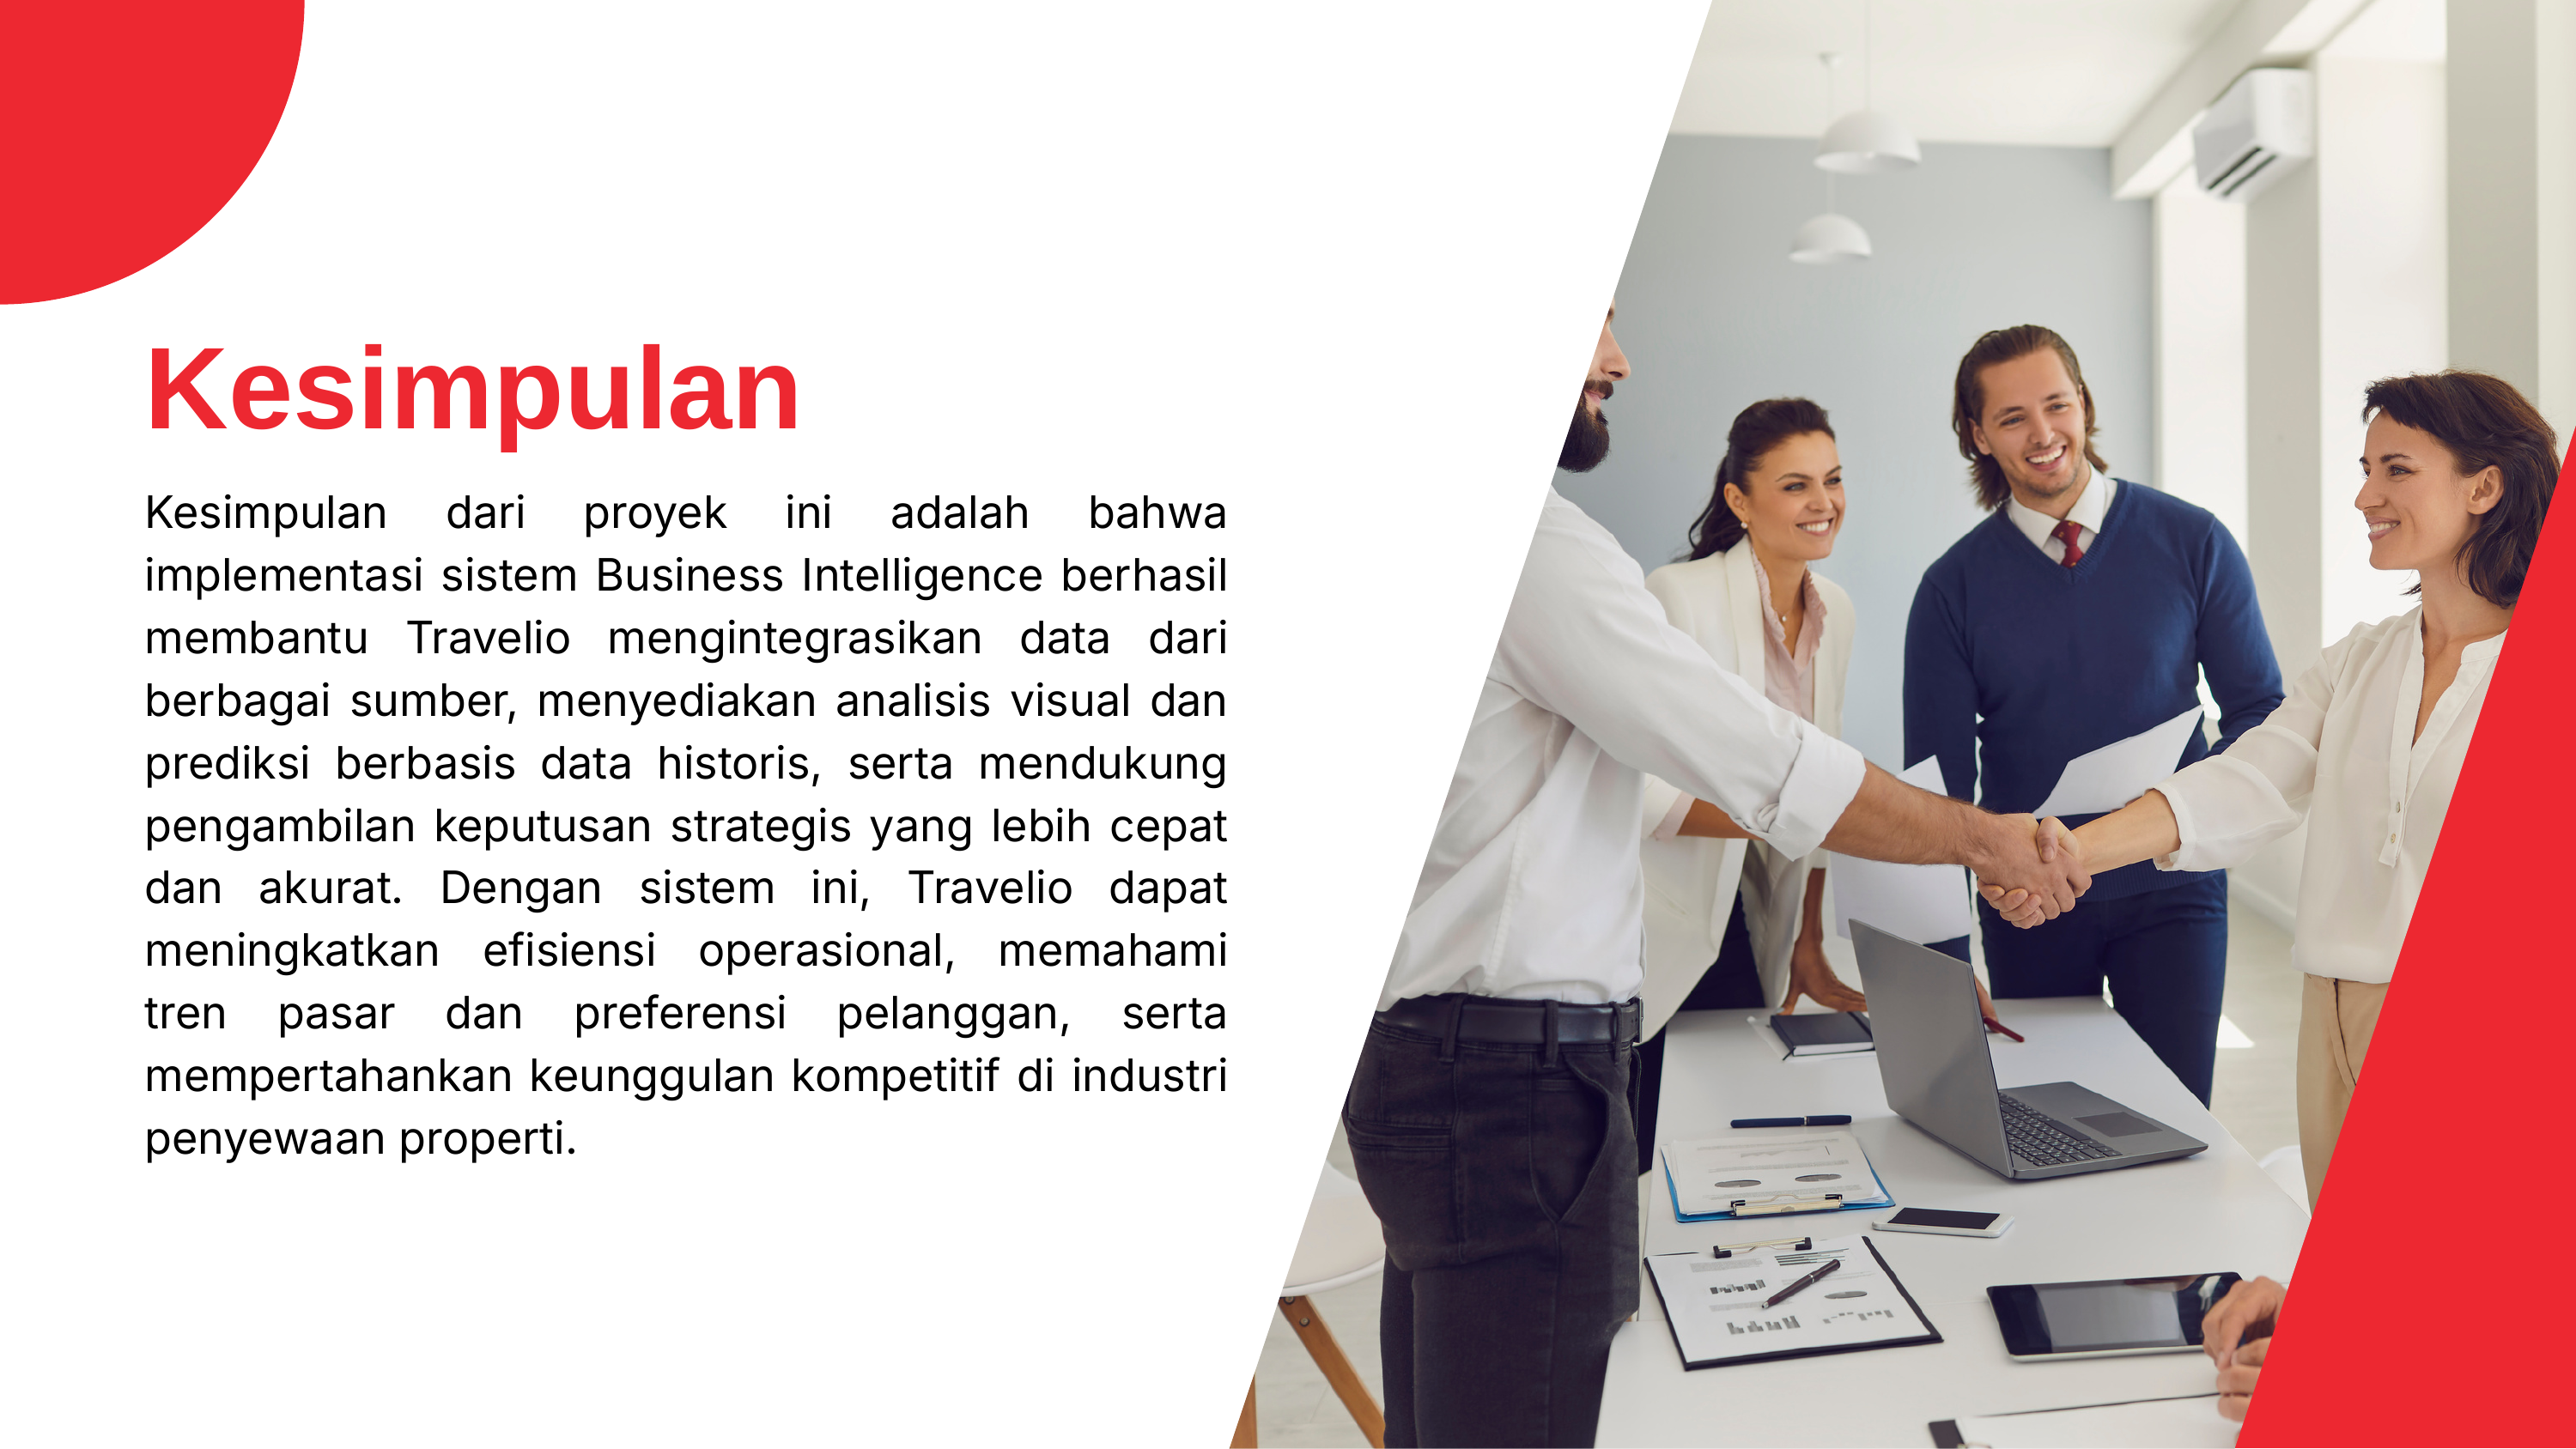

Kesimpulan
Kesimpulan dari proyek ini adalah bahwa implementasi sistem Business Intelligence berhasil membantu Travelio mengintegrasikan data dari berbagai sumber, menyediakan analisis visual dan prediksi berbasis data historis, serta mendukung pengambilan keputusan strategis yang lebih cepat dan akurat. Dengan sistem ini, Travelio dapat meningkatkan efisiensi operasional, memahami tren pasar dan preferensi pelanggan, serta mempertahankan keunggulan kompetitif di industri penyewaan properti.